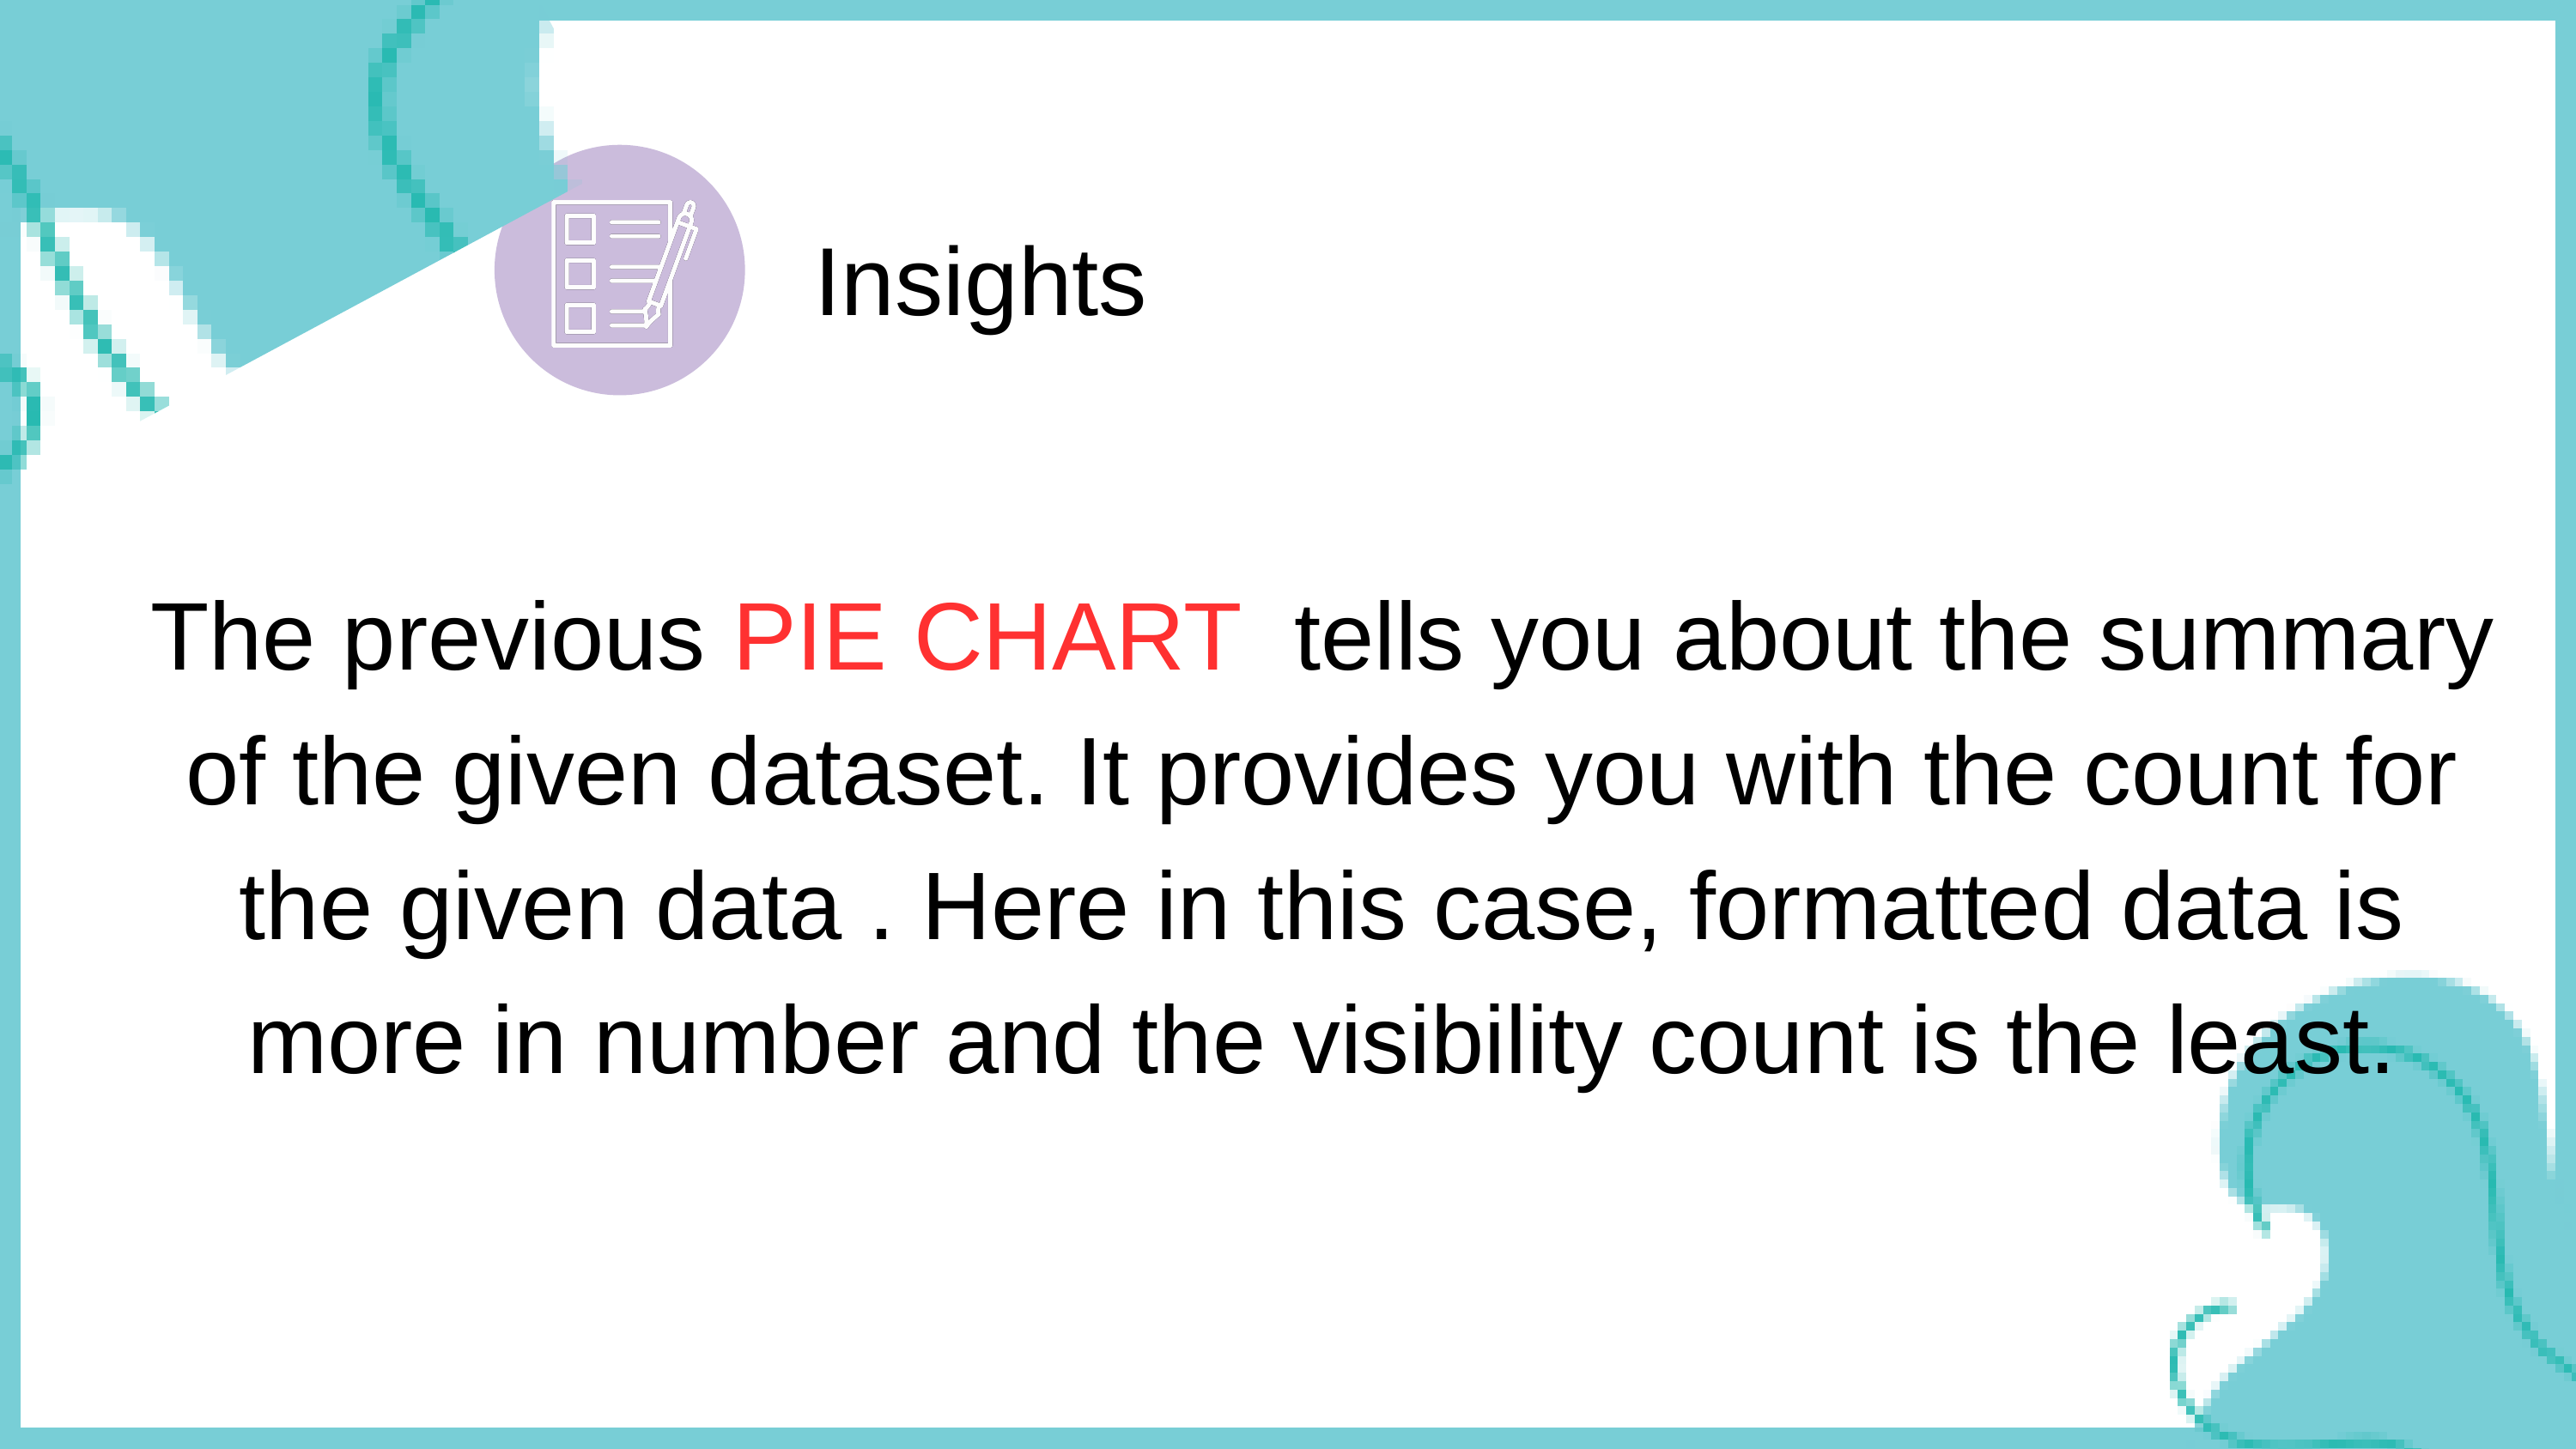

Insights

The previous PIE CHART  tells you about the summary of the given dataset. It provides you with the count for the given data . Here in this case, formatted data is more in number and the visibility count is the least.